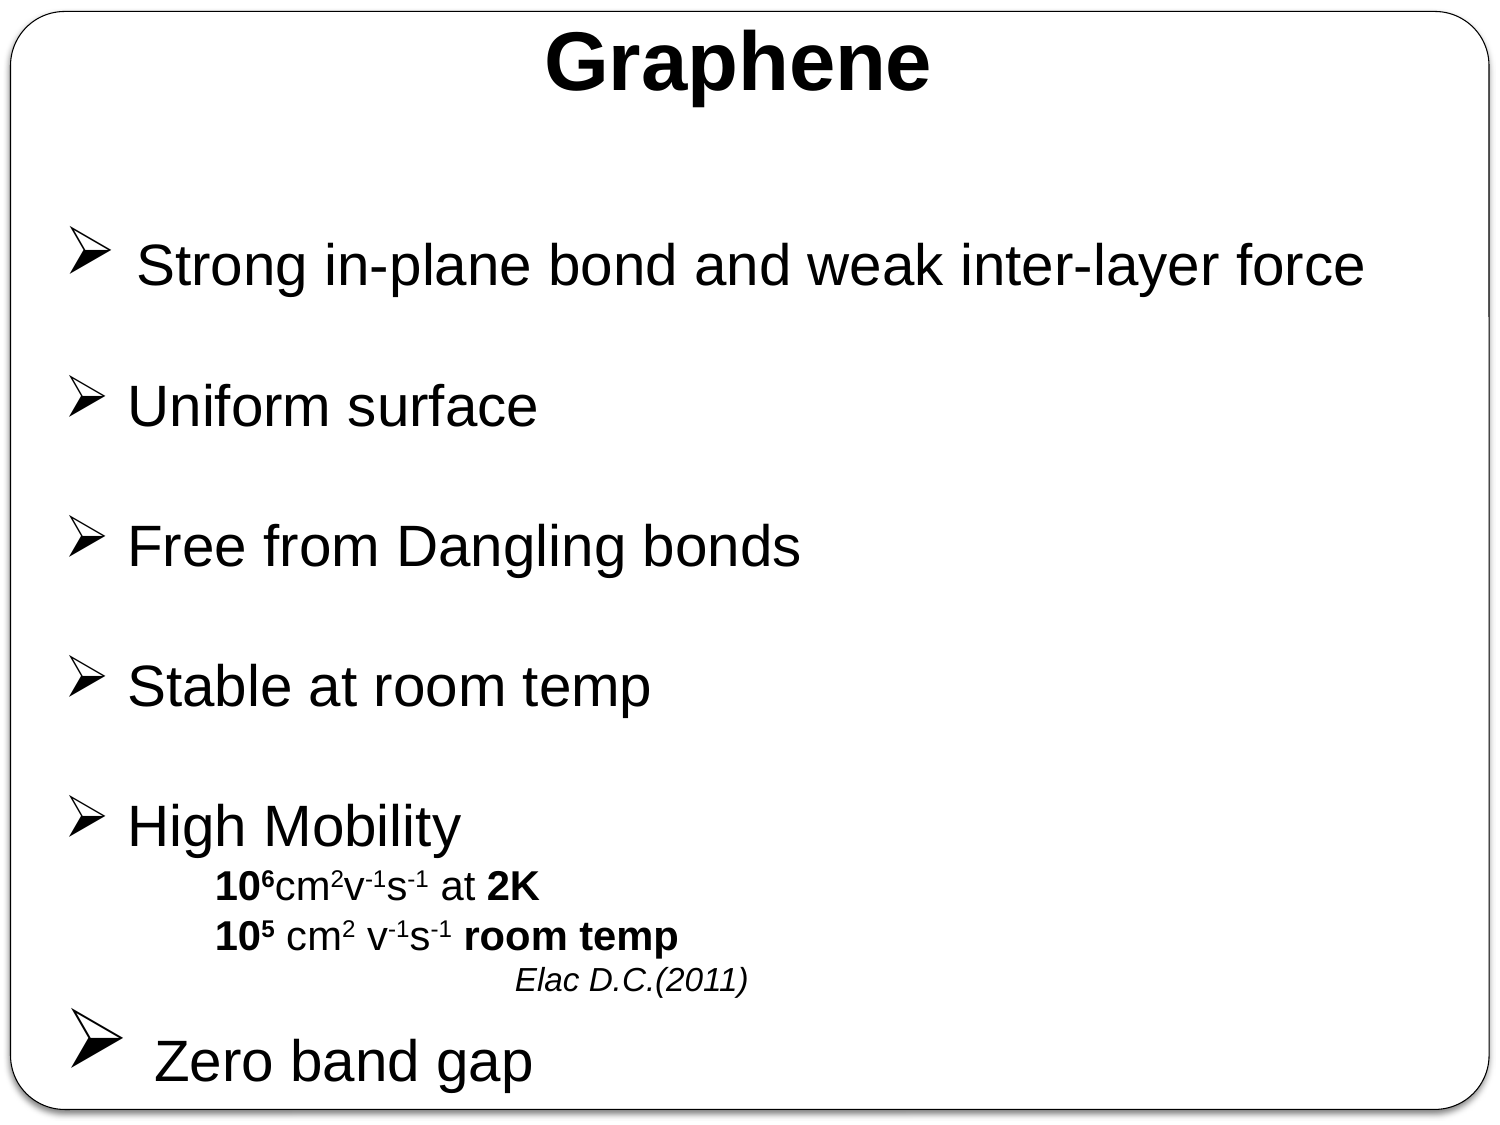

Graphene
 Strong in-plane bond and weak inter-layer force

 Uniform surface

 Free from Dangling bonds

 Stable at room temp

 High Mobility
	106cm2v-1s-1 at 2K
	105 cm2 v-1s-1 room temp
			Elac D.C.(2011)
 Zero band gap